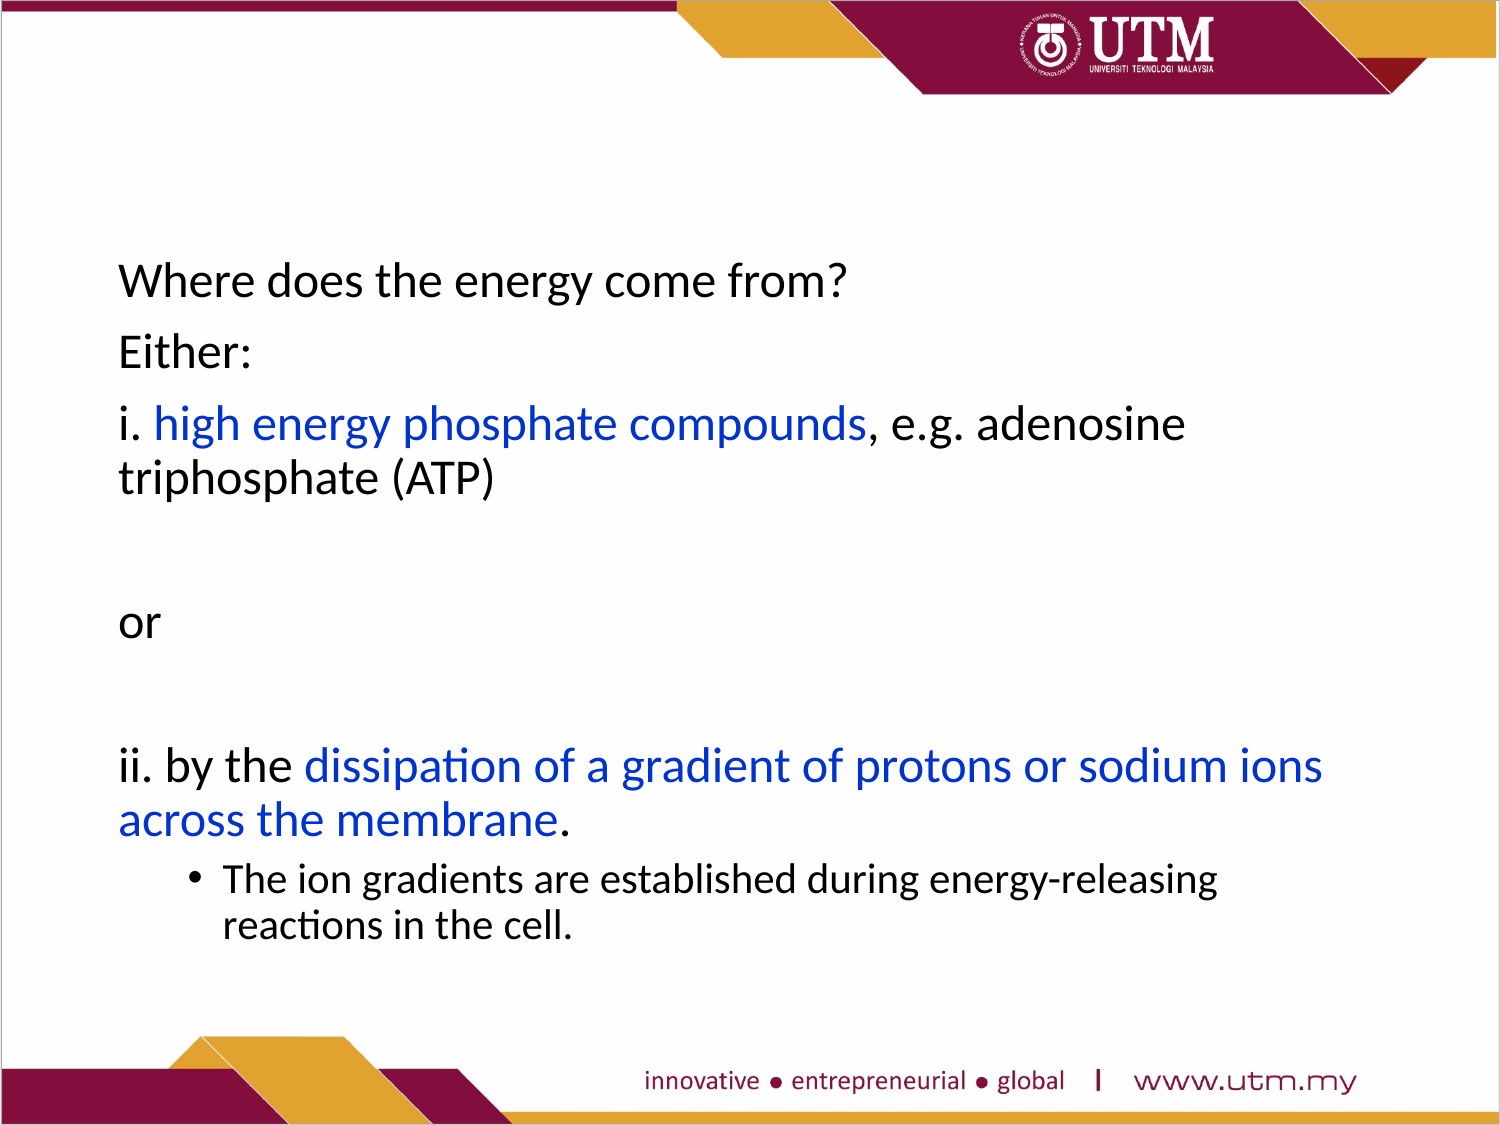

#
Where does the energy come from?
Either:
i. high energy phosphate compounds, e.g. adenosine triphosphate (ATP)

or

ii. by the dissipation of a gradient of protons or sodium ions across the membrane.
The ion gradients are established during energy-releasing reactions in the cell.